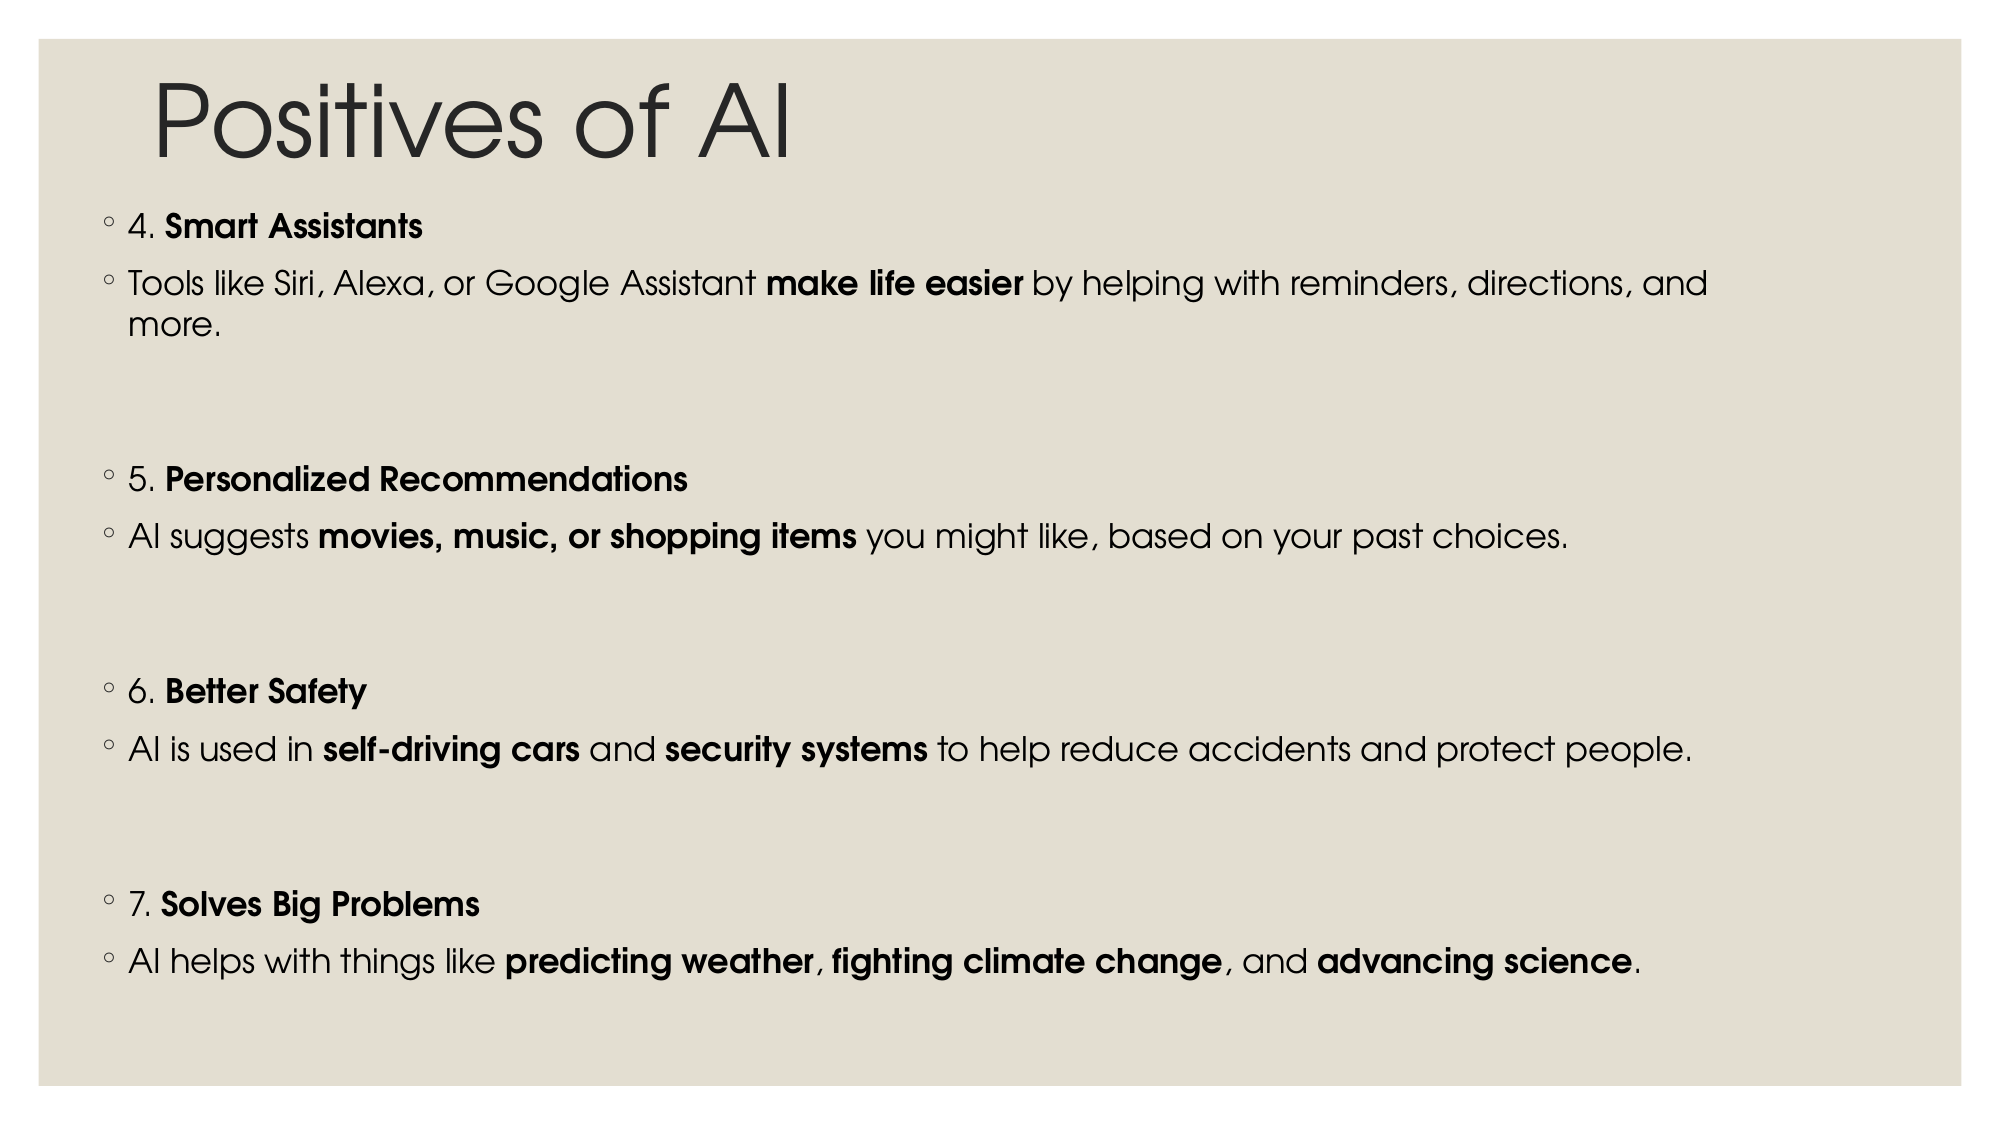

# Positives of AI
4. Smart Assistants
Tools like Siri, Alexa, or Google Assistant make life easier by helping with reminders, directions, and more.

5. Personalized Recommendations
AI suggests movies, music, or shopping items you might like, based on your past choices.

6. Better Safety
AI is used in self-driving cars and security systems to help reduce accidents and protect people.

7. Solves Big Problems
AI helps with things like predicting weather, fighting climate change, and advancing science.